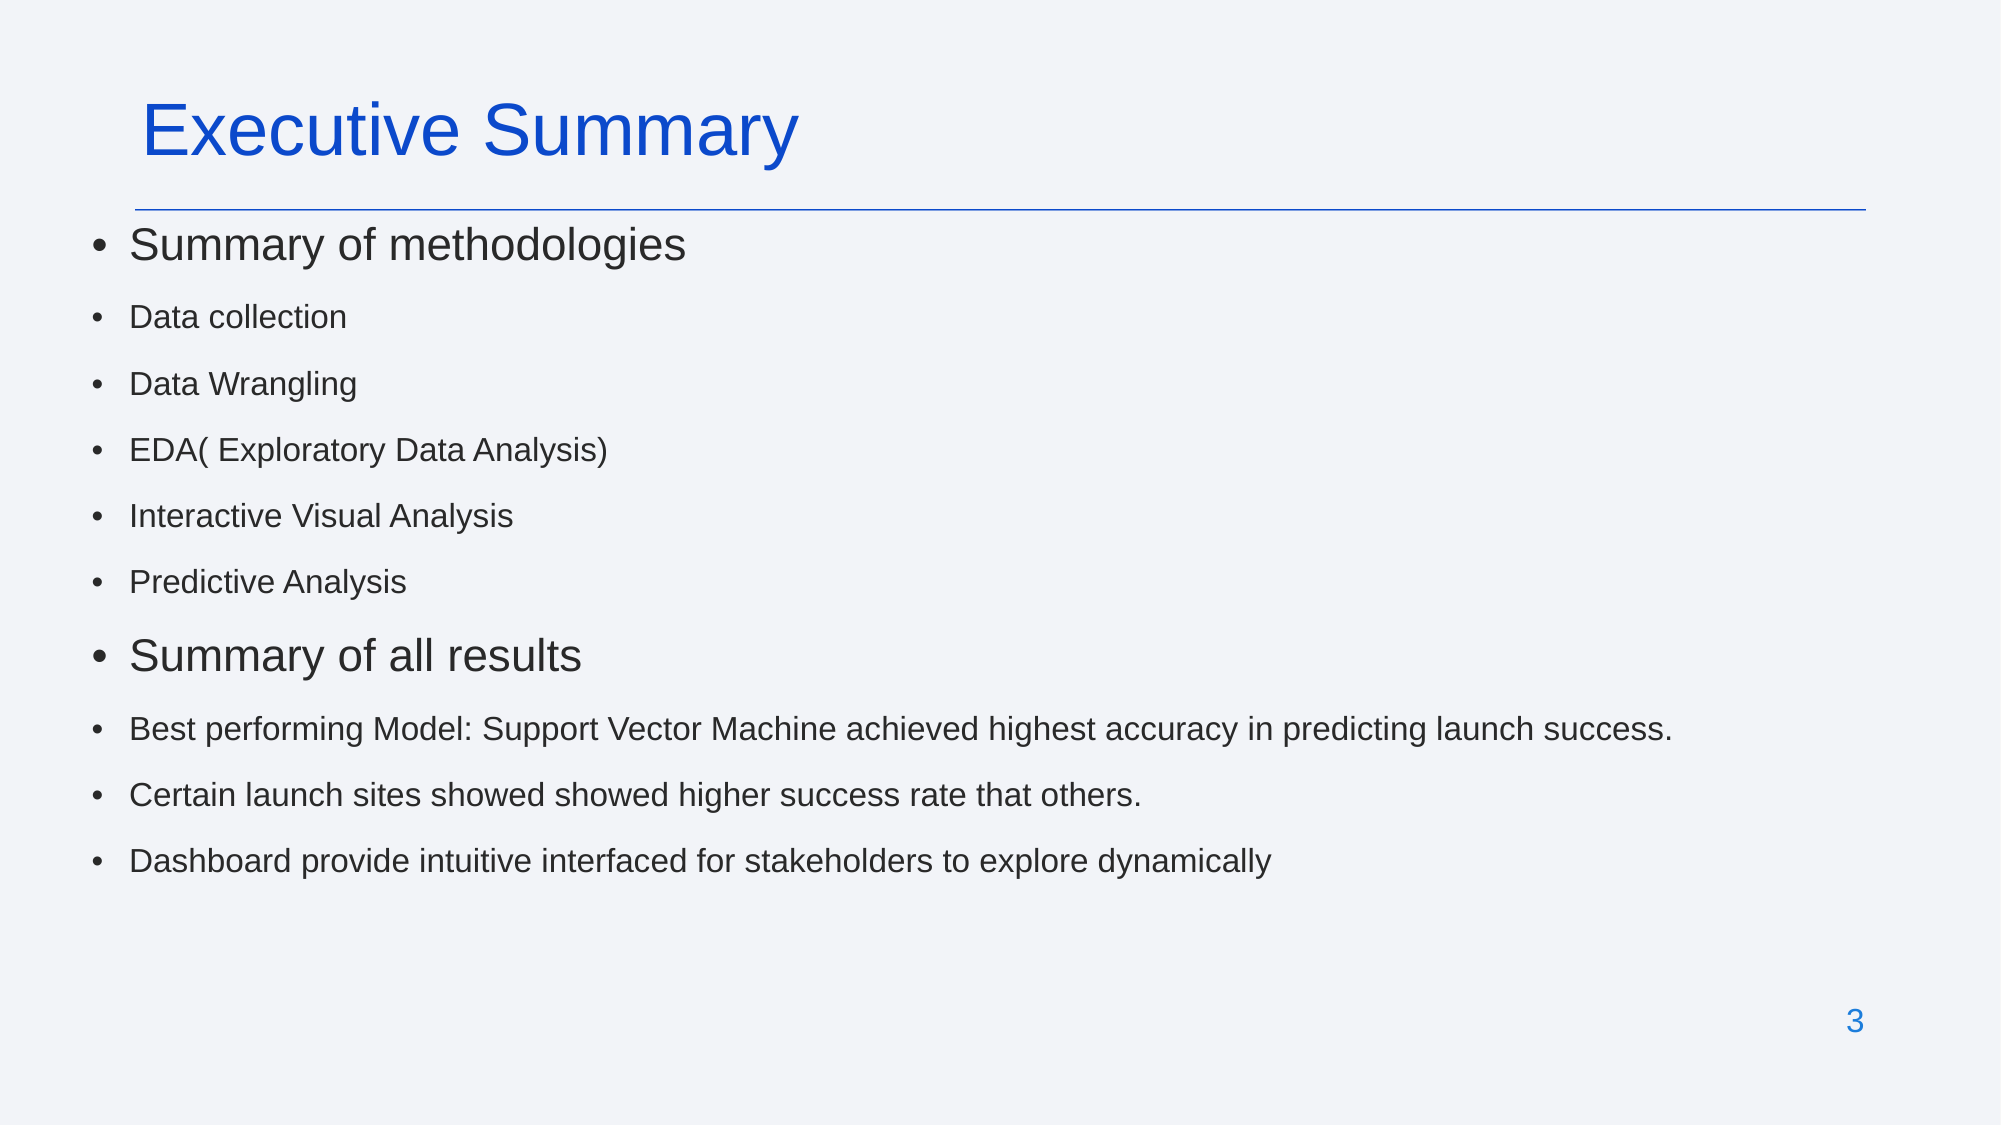

Executive Summary
Summary of methodologies
Data collection
Data Wrangling
EDA( Exploratory Data Analysis)
Interactive Visual Analysis
Predictive Analysis
Summary of all results
Best performing Model: Support Vector Machine achieved highest accuracy in predicting launch success.
Certain launch sites showed showed higher success rate that others.
Dashboard provide intuitive interfaced for stakeholders to explore dynamically
3